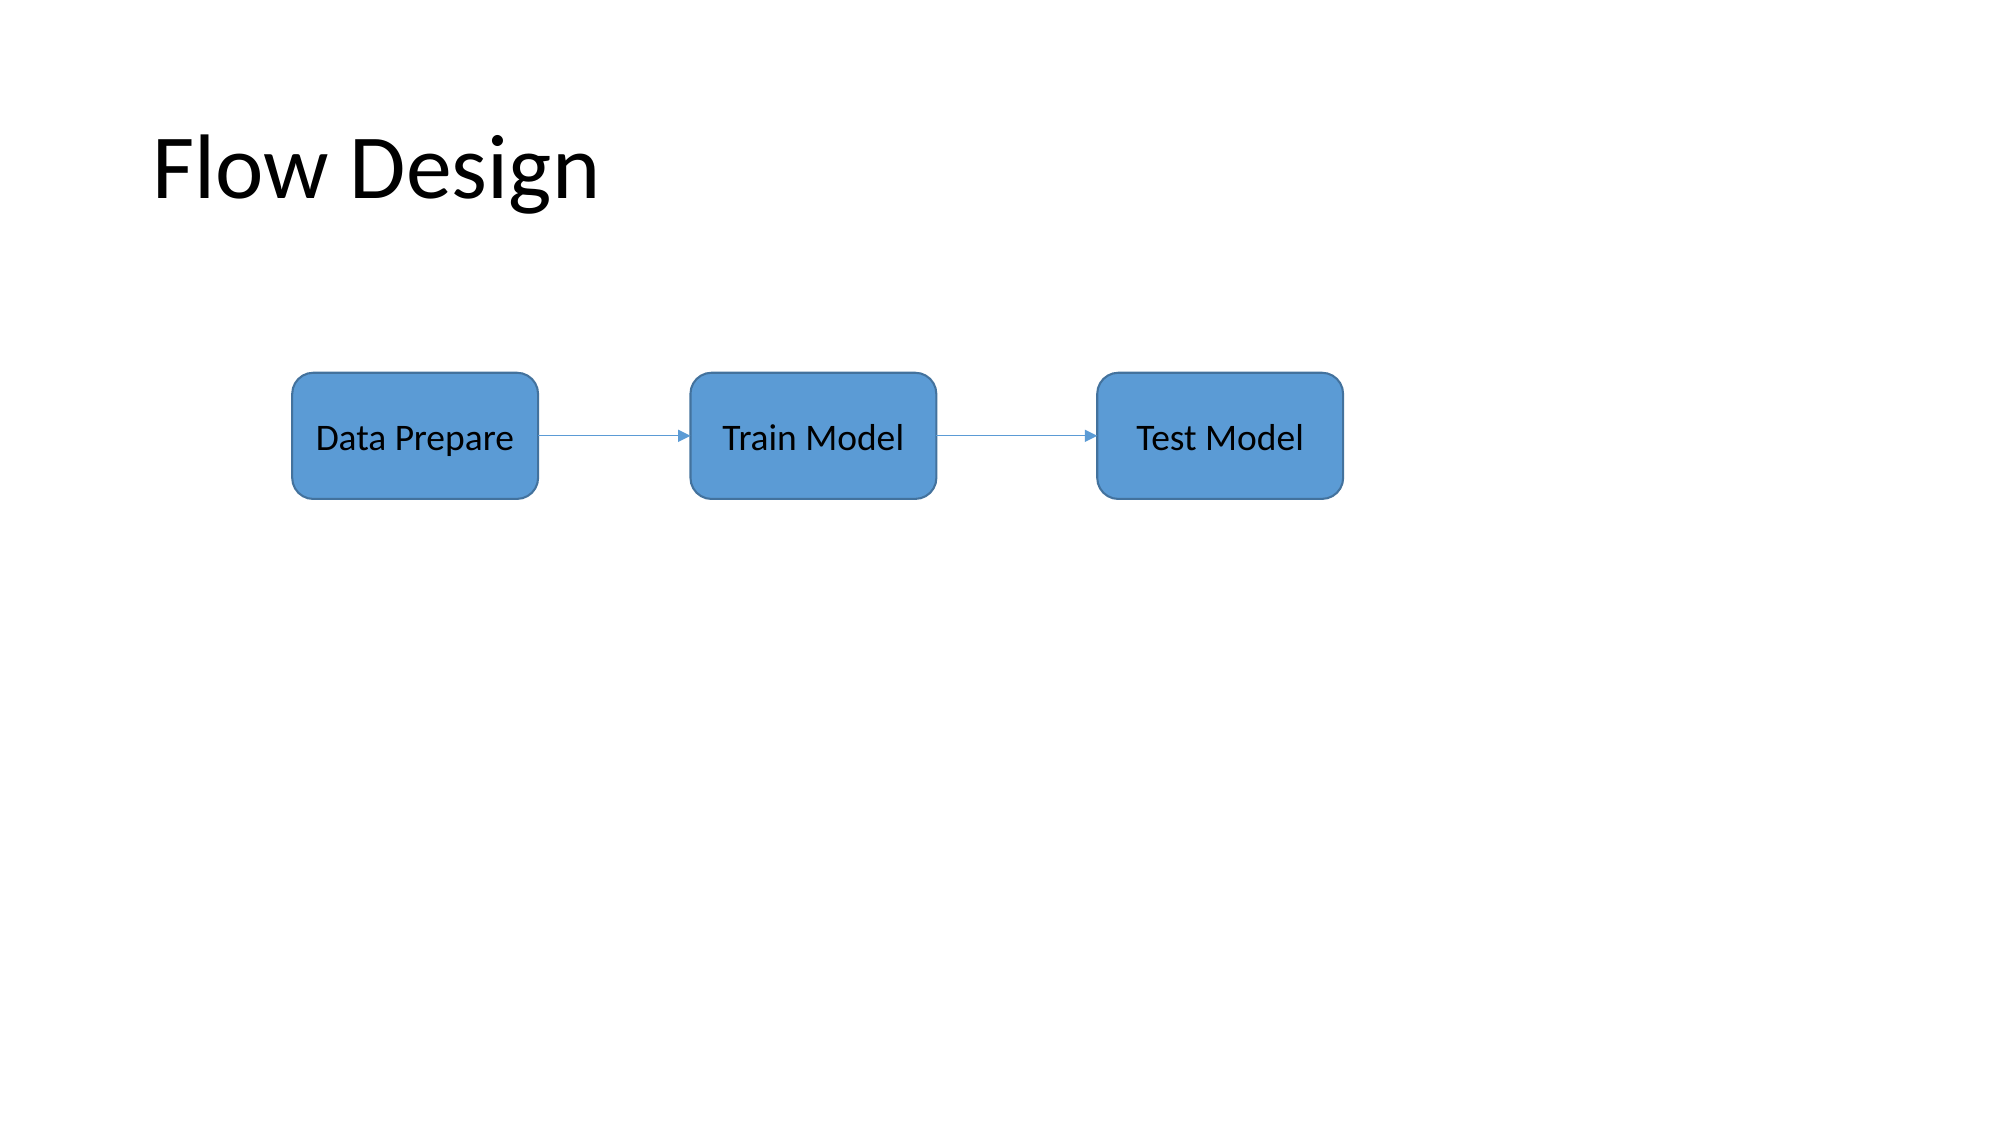

# Flow Design
Train Model
Test Model
Data Prepare